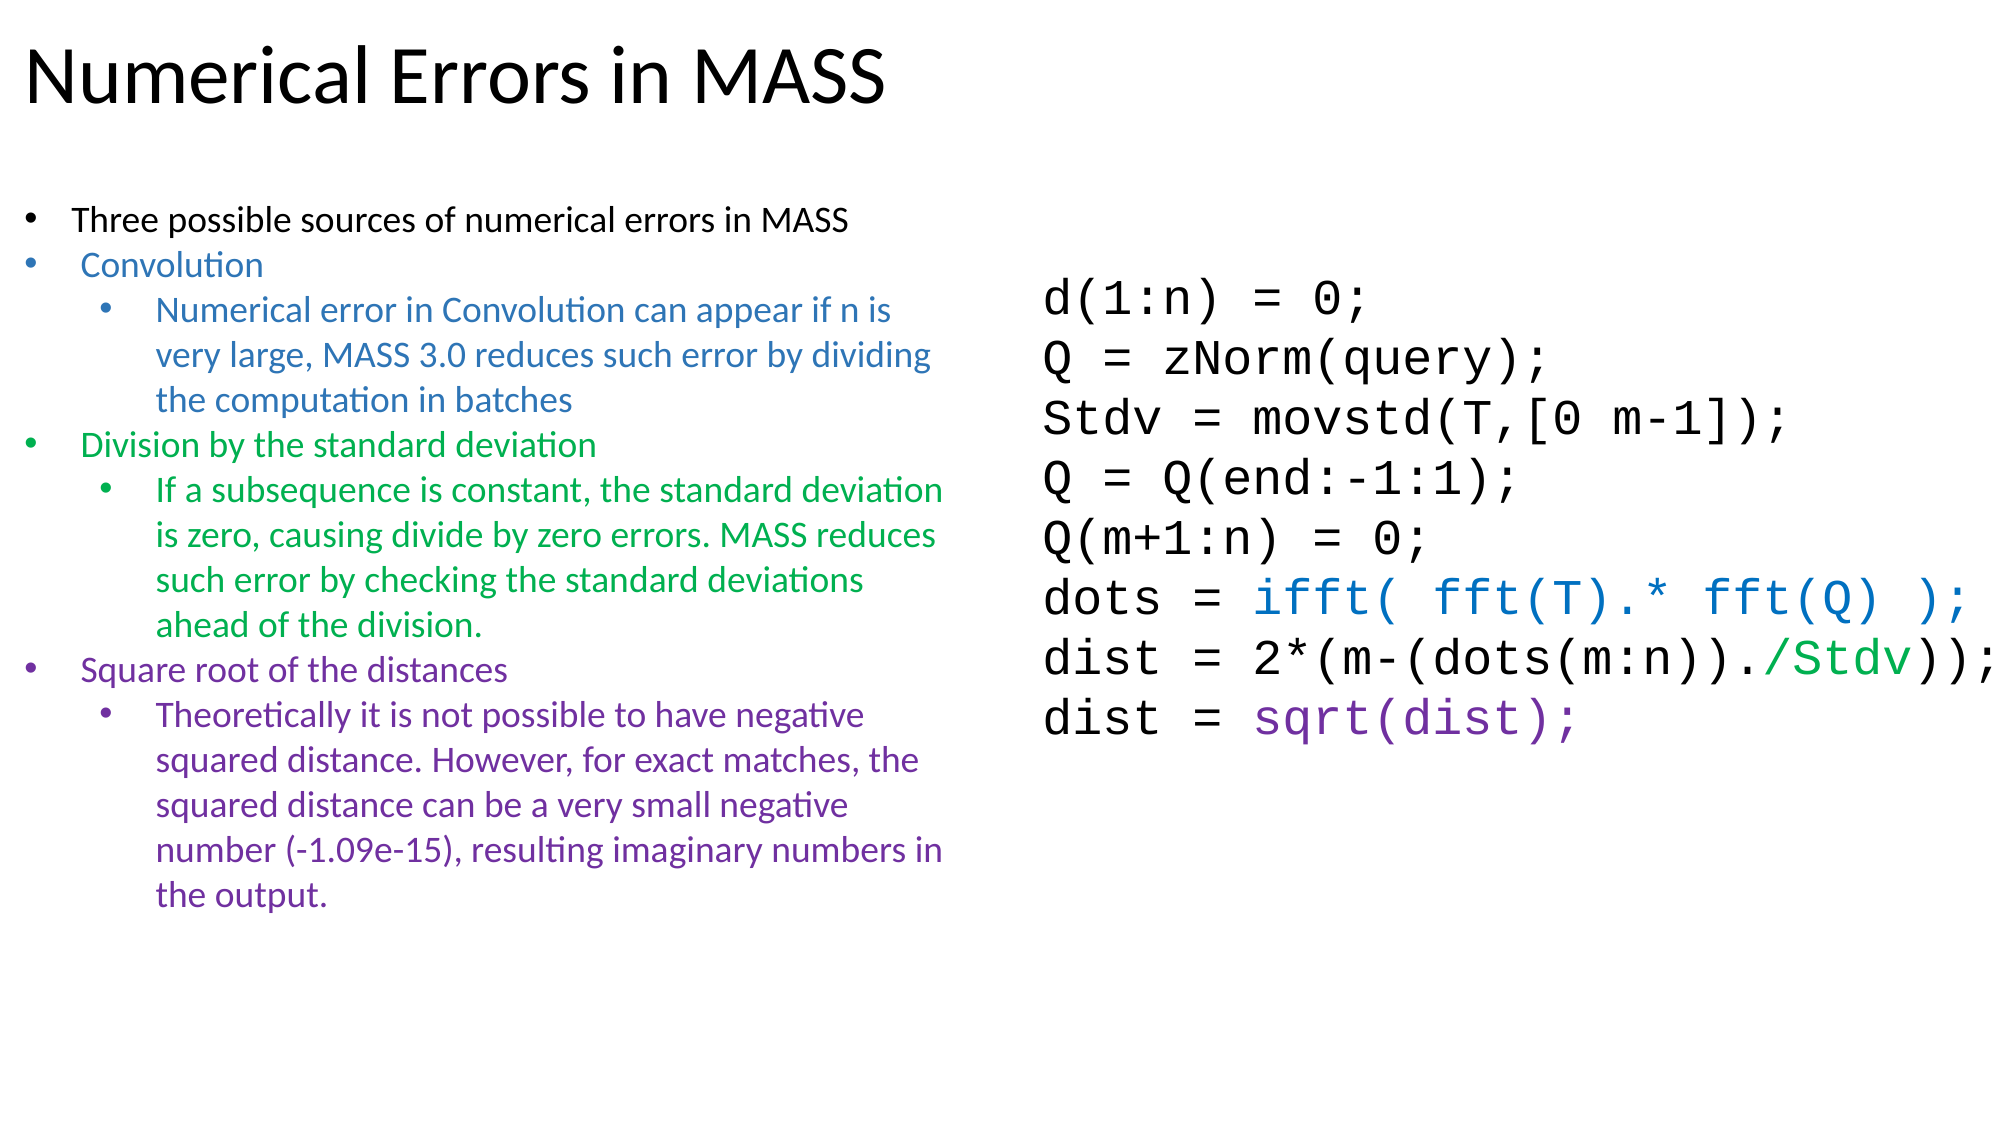

Numerical Errors in MASS
Three possible sources of numerical errors in MASS
Convolution
Numerical error in Convolution can appear if n is very large, MASS 3.0 reduces such error by dividing the computation in batches
Division by the standard deviation
If a subsequence is constant, the standard deviation is zero, causing divide by zero errors. MASS reduces such error by checking the standard deviations ahead of the division.
Square root of the distances
Theoretically it is not possible to have negative squared distance. However, for exact matches, the squared distance can be a very small negative number (-1.09e-15), resulting imaginary numbers in the output.

d(1:n) = 0;
Q = zNorm(query);
Stdv = movstd(T,[0 m-1]);
Q = Q(end:-1:1);
Q(m+1:n) = 0;
dots = ifft( fft(T).* fft(Q) );
dist = 2*(m-(dots(m:n))./Stdv));
dist = sqrt(dist);